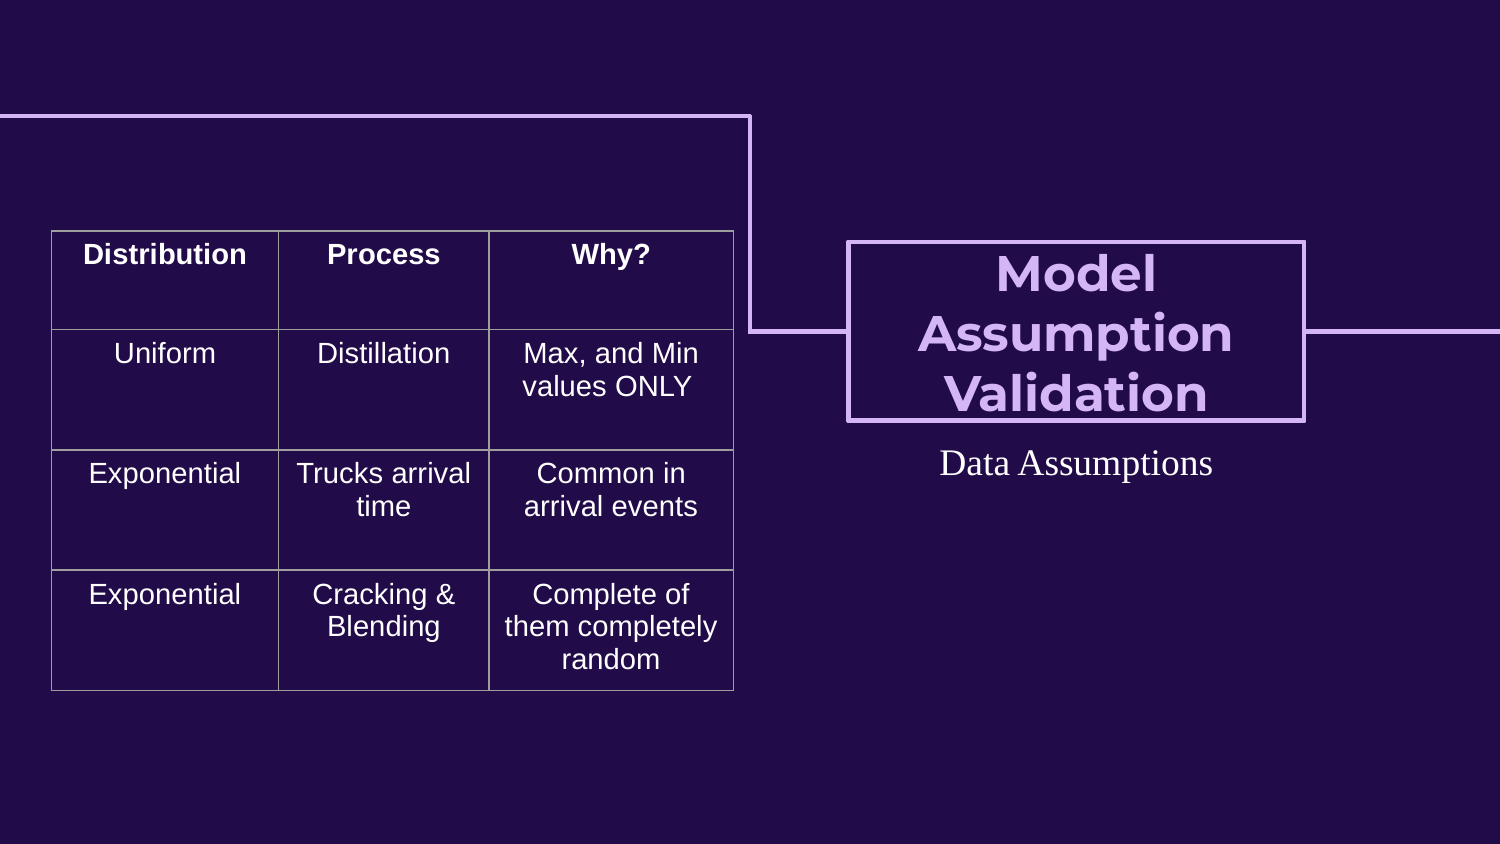

| Distribution | Process | Why? |
| --- | --- | --- |
| Uniform | Distillation | Max, and Min values ONLY |
| Exponential | Trucks arrival time | Common in arrival events |
| Exponential | Cracking & Blending | Complete of them completely random |
MISSION STATEMENT
# Model Assumption Validation
Data Assumptions